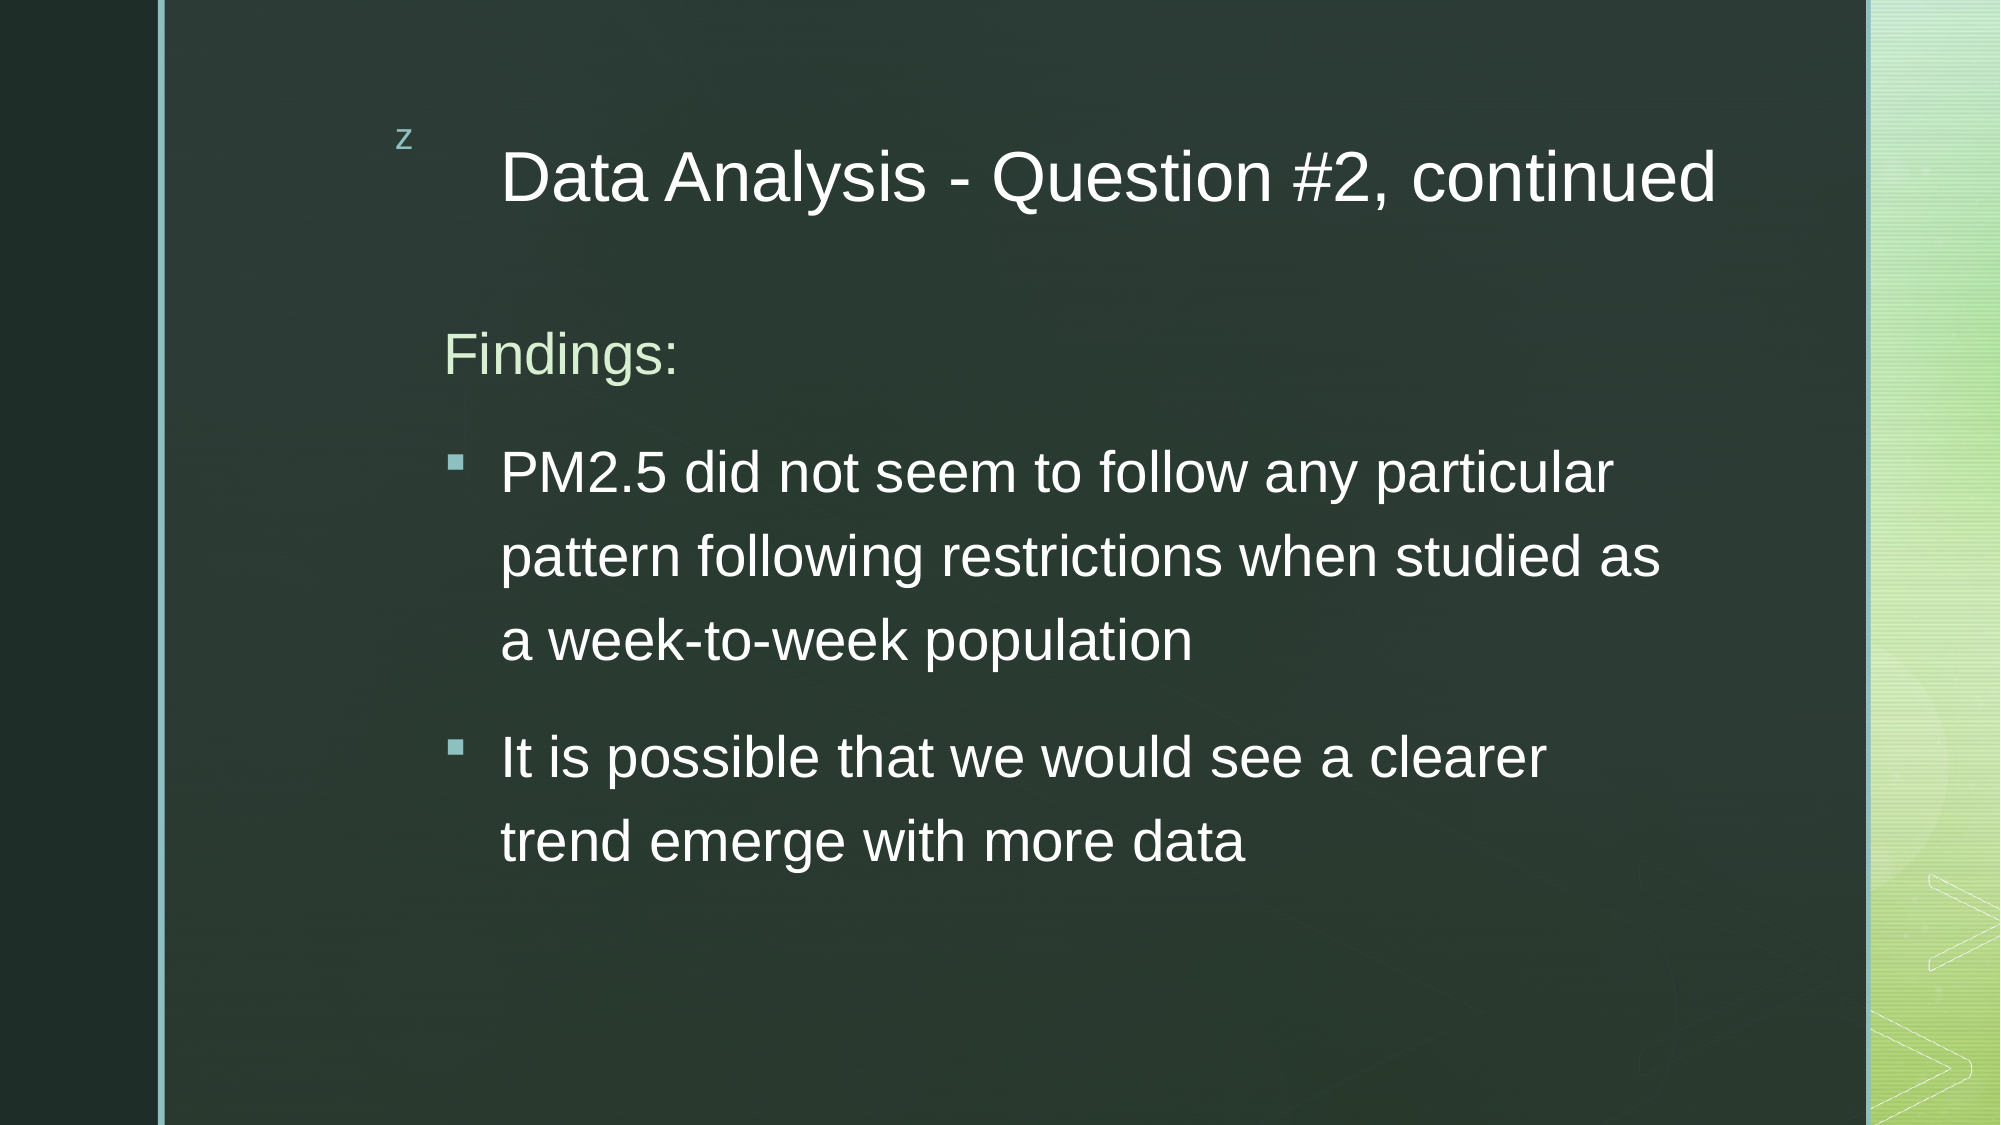

# Data Analysis - Question #2, continued
Findings:
PM2.5 did not seem to follow any particular pattern following restrictions when studied as a week-to-week population
It is possible that we would see a clearer trend emerge with more data